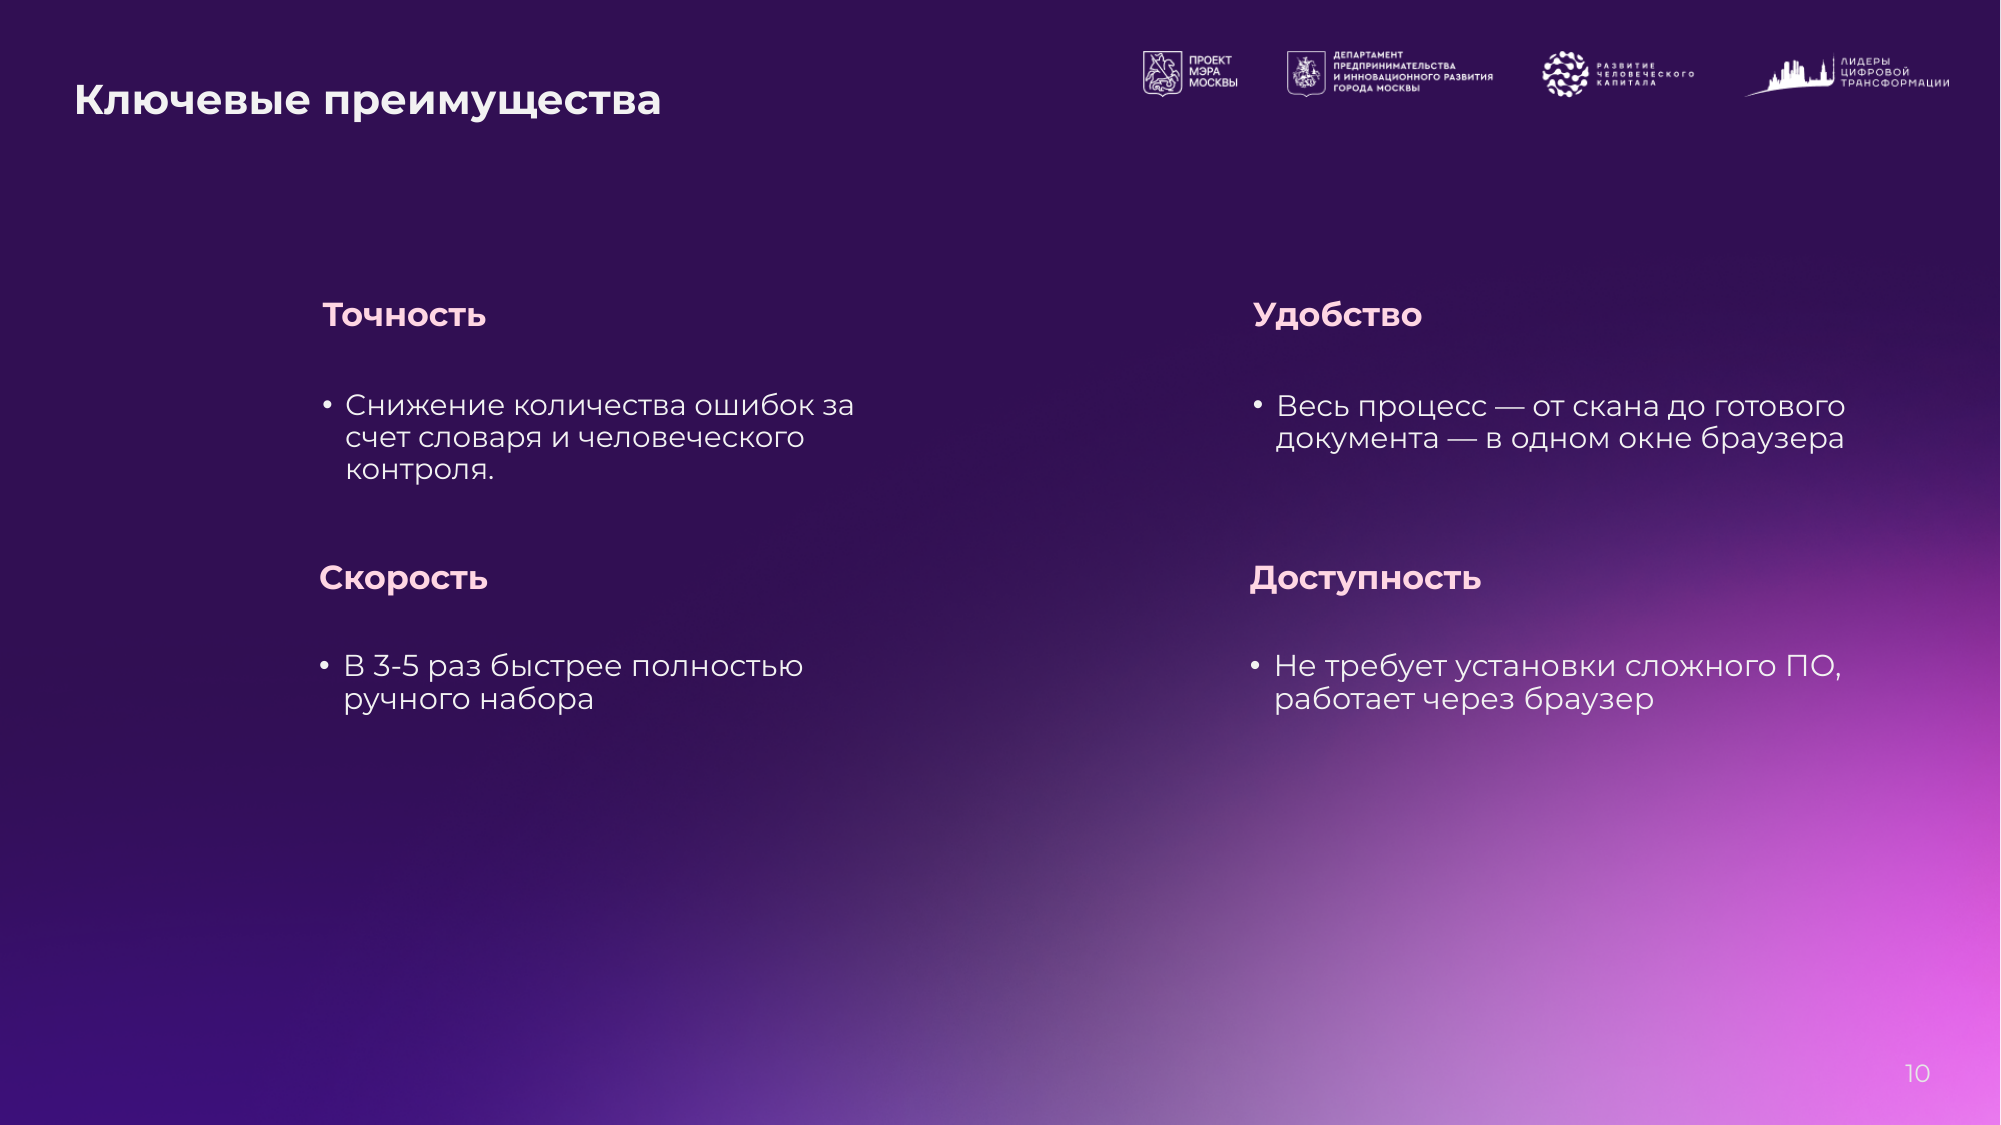

# Ключевые преимущества

Точность
Удобство
Снижение количества ошибок за счет словаря и человеческого контроля.
Весь процесс — от скана до готового документа — в одном окне браузера

Скорость
Доступность
В 3-5 раз быстрее полностью ручного набора
Не требует установки сложного ПО, работает через браузер
10